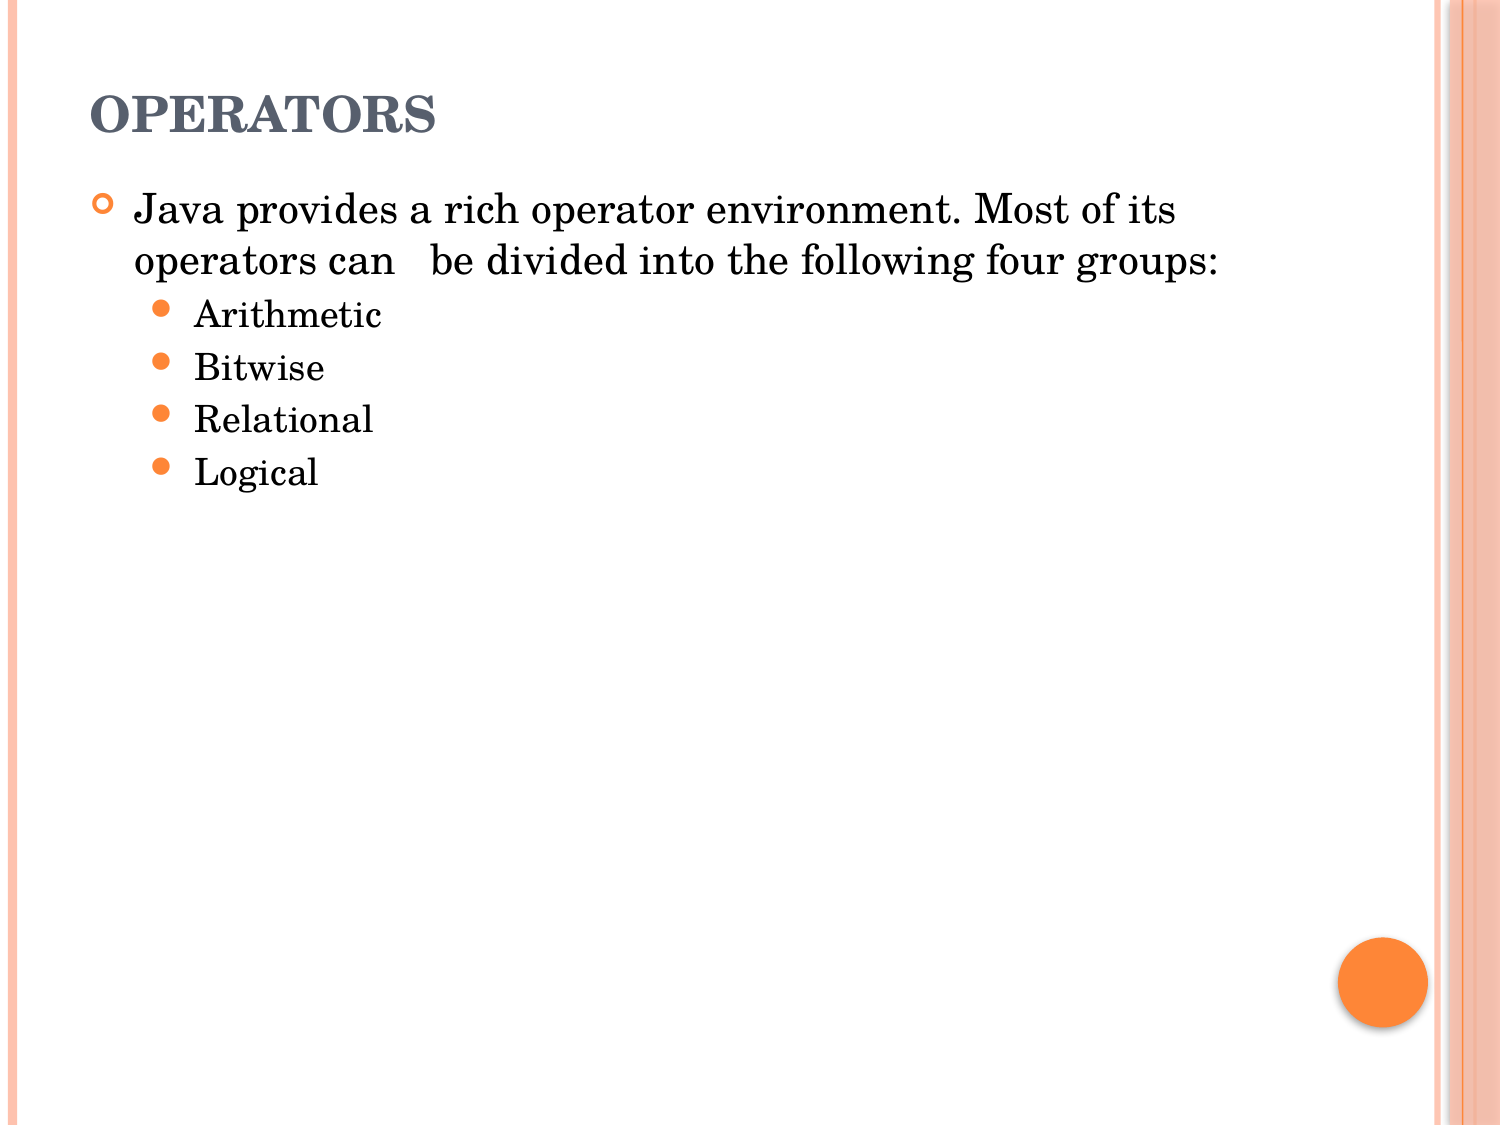

# Operators
Java provides a rich operator environment. Most of its operators can   be divided into the following four groups:
Arithmetic
Bitwise
Relational
Logical